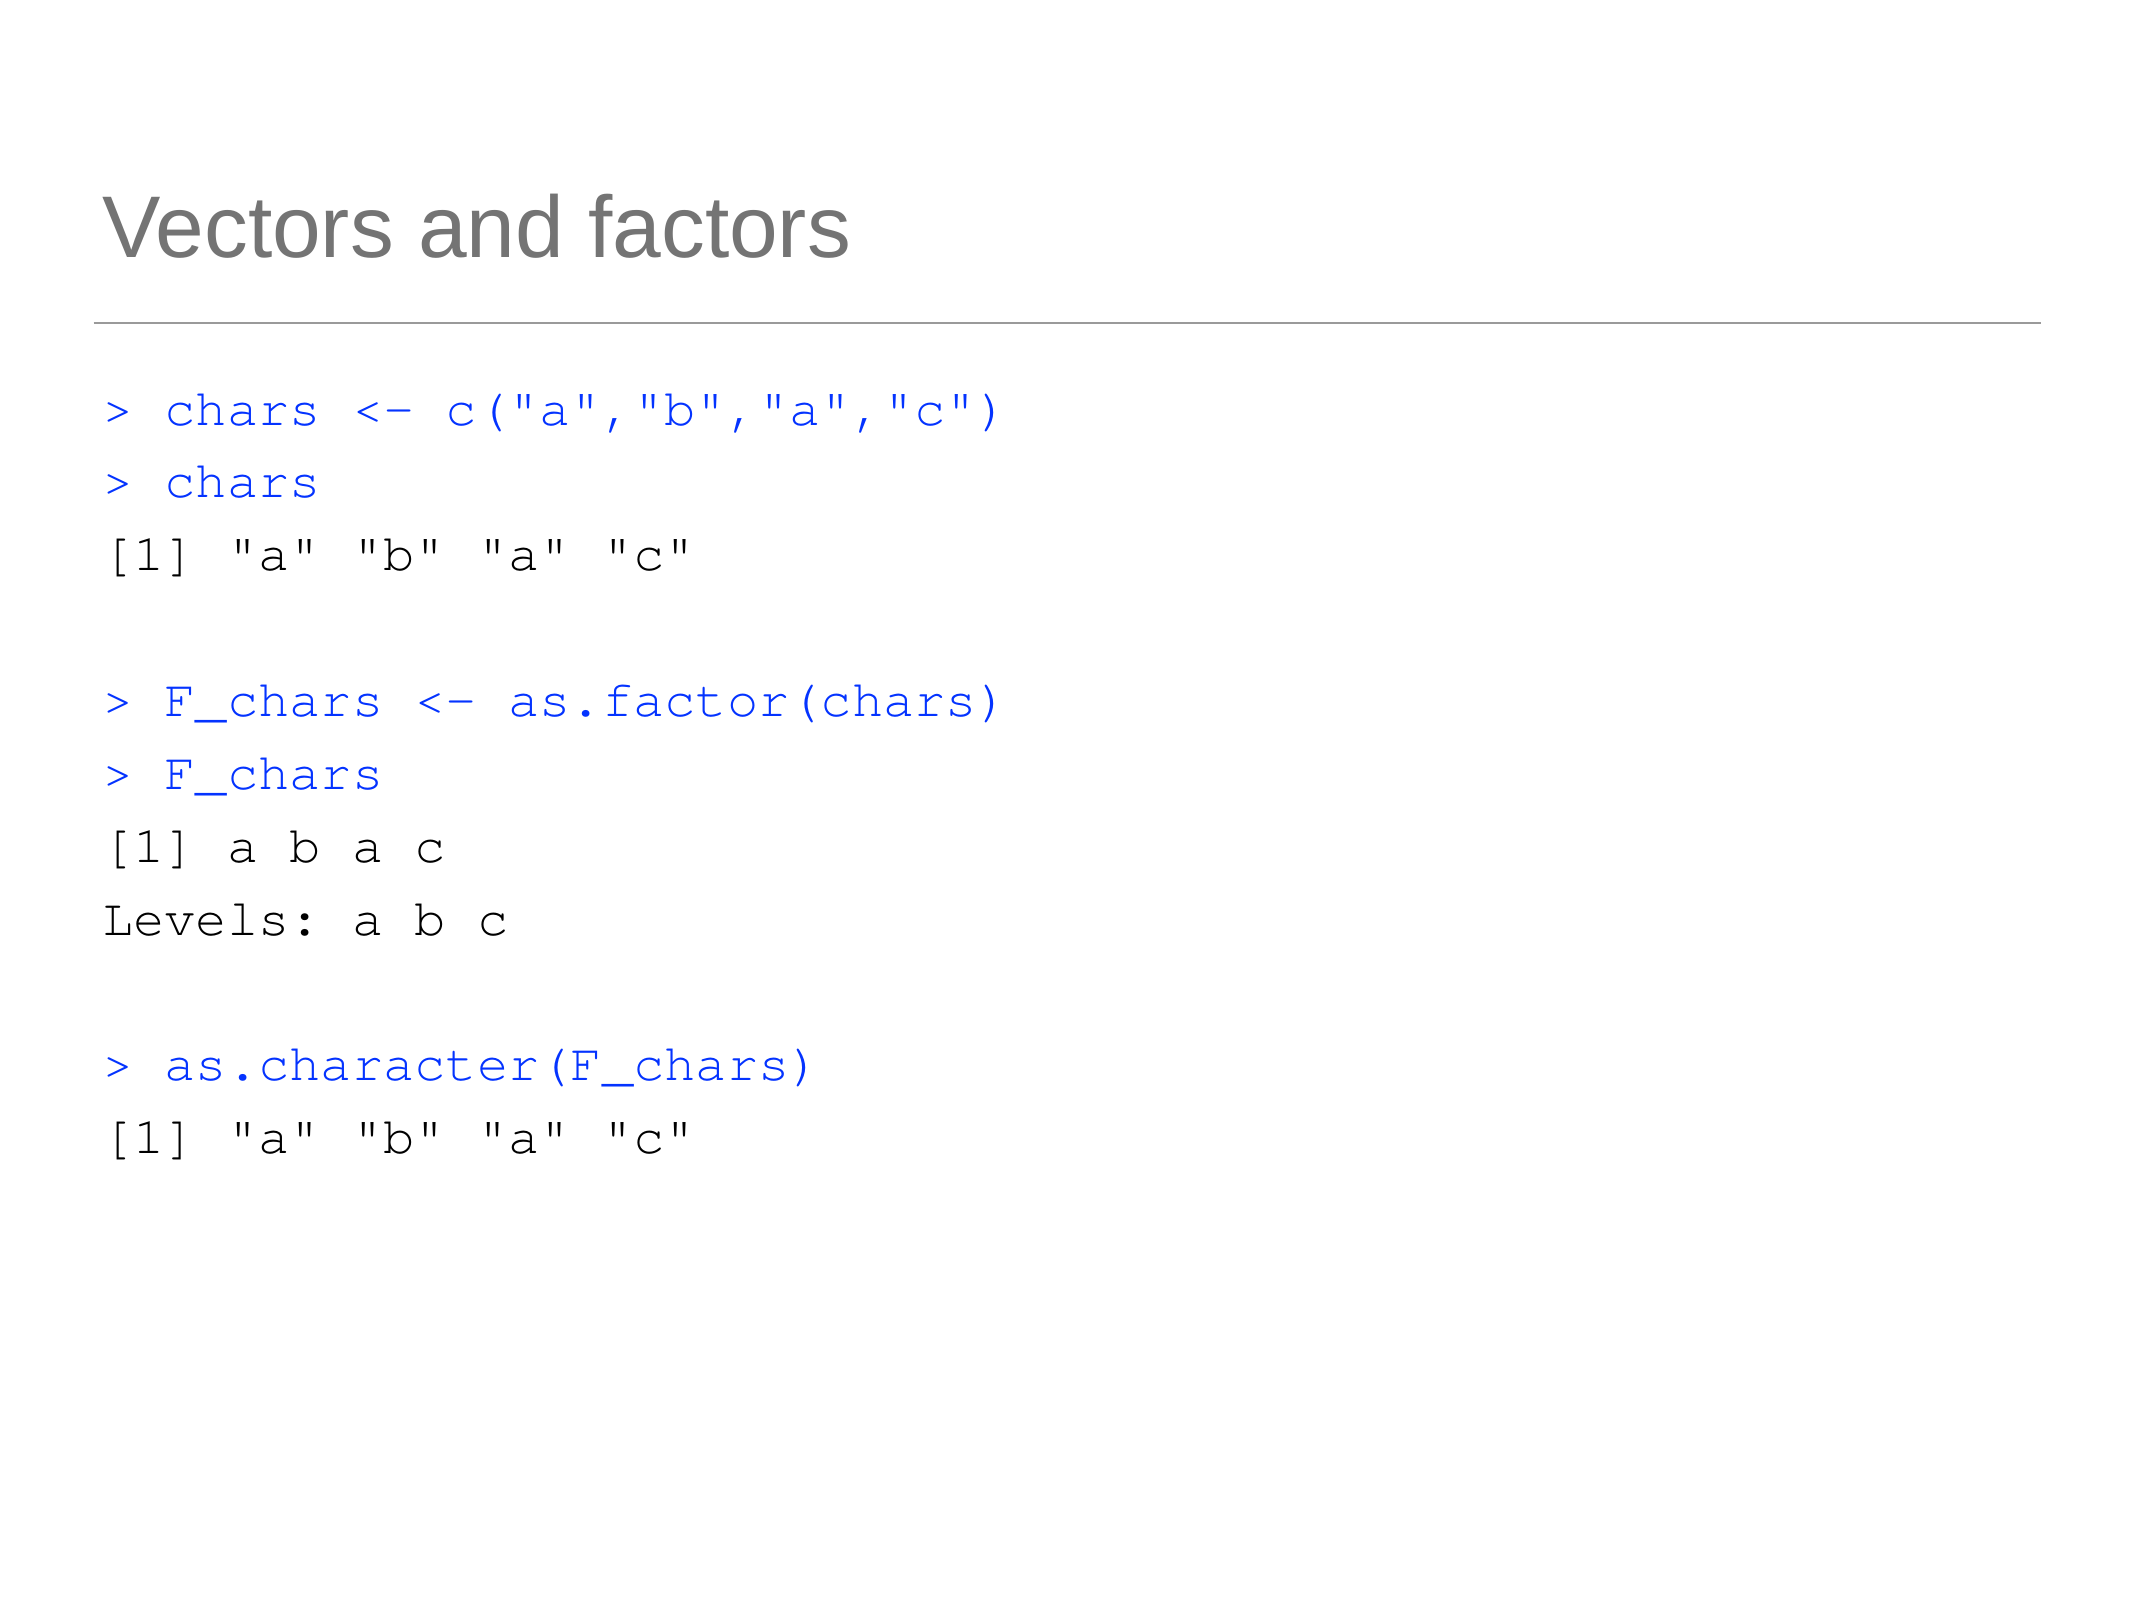

# Vectors and factors
> chars <- c("a","b","a","c")
> chars
[1] "a" "b" "a" "c"

> F_chars <- as.factor(chars)
> F_chars
[1] a b a c
Levels: a b c

> as.character(F_chars)
[1] "a" "b" "a" "c"